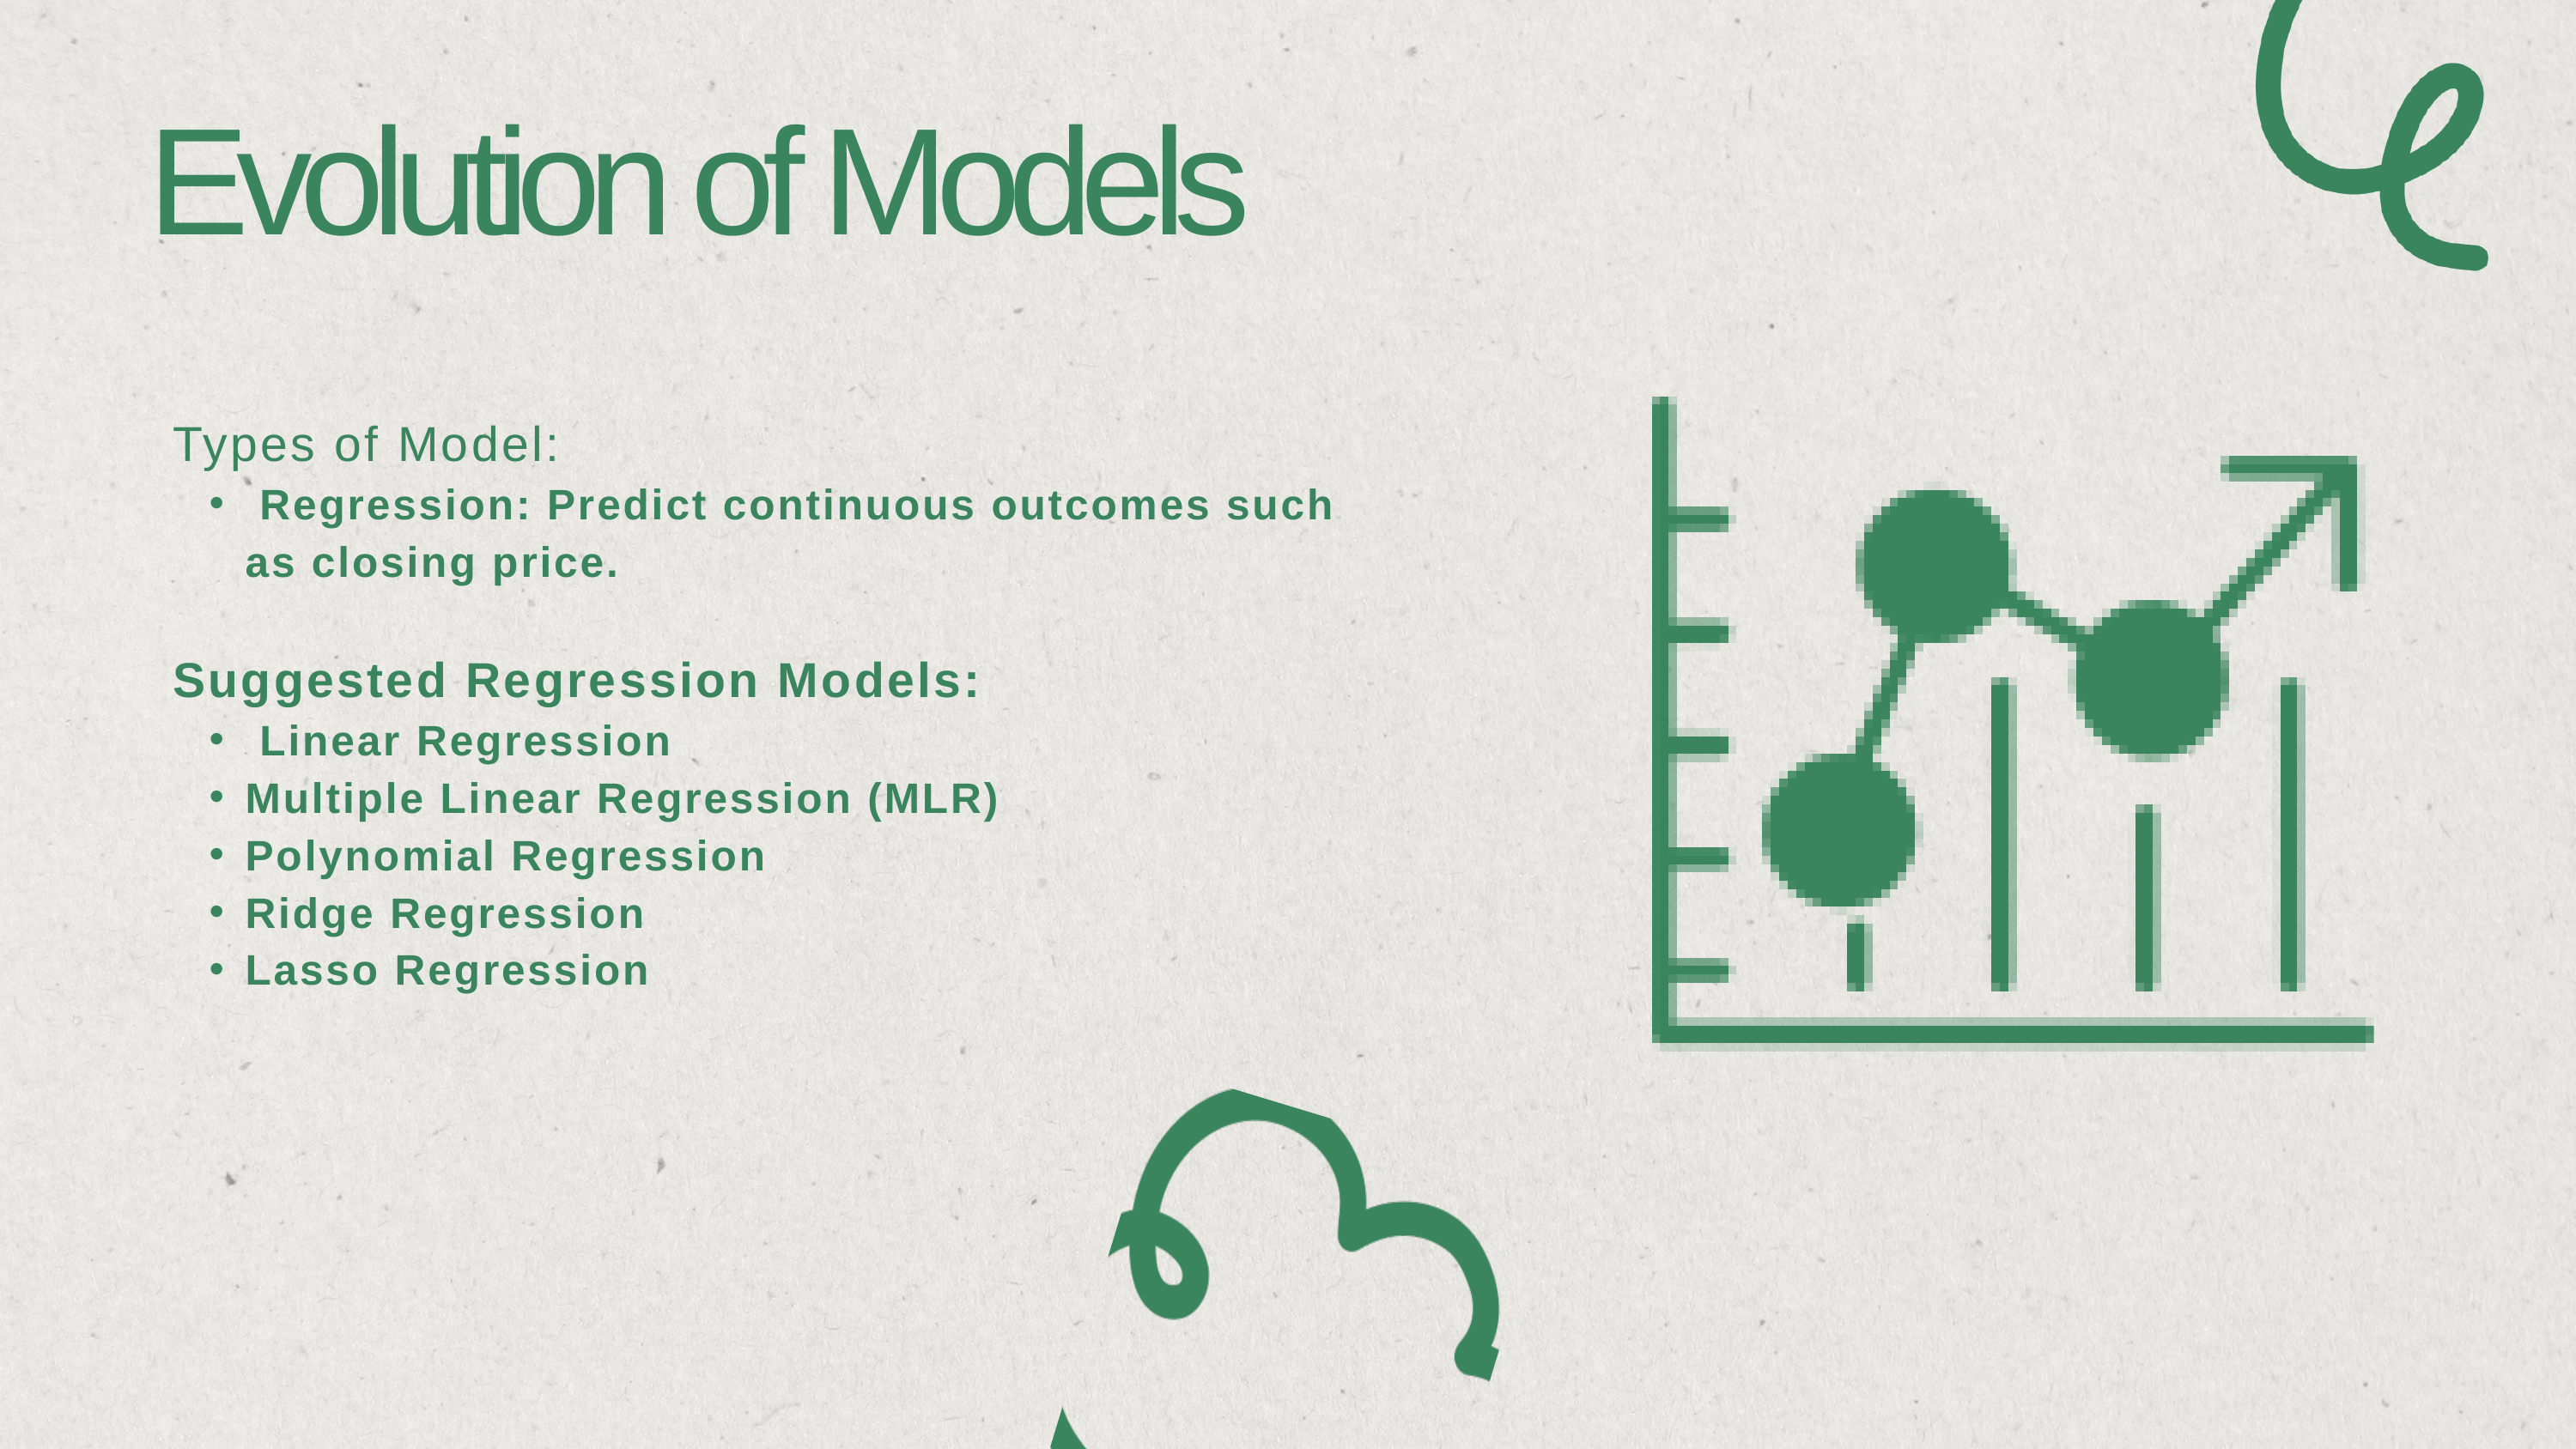

Evolution of Models

Types of Model:
 Regression: Predict continuous outcomes such as closing price.

Suggested Regression Models:
 Linear Regression
Multiple Linear Regression (MLR)
Polynomial Regression
Ridge Regression
Lasso Regression